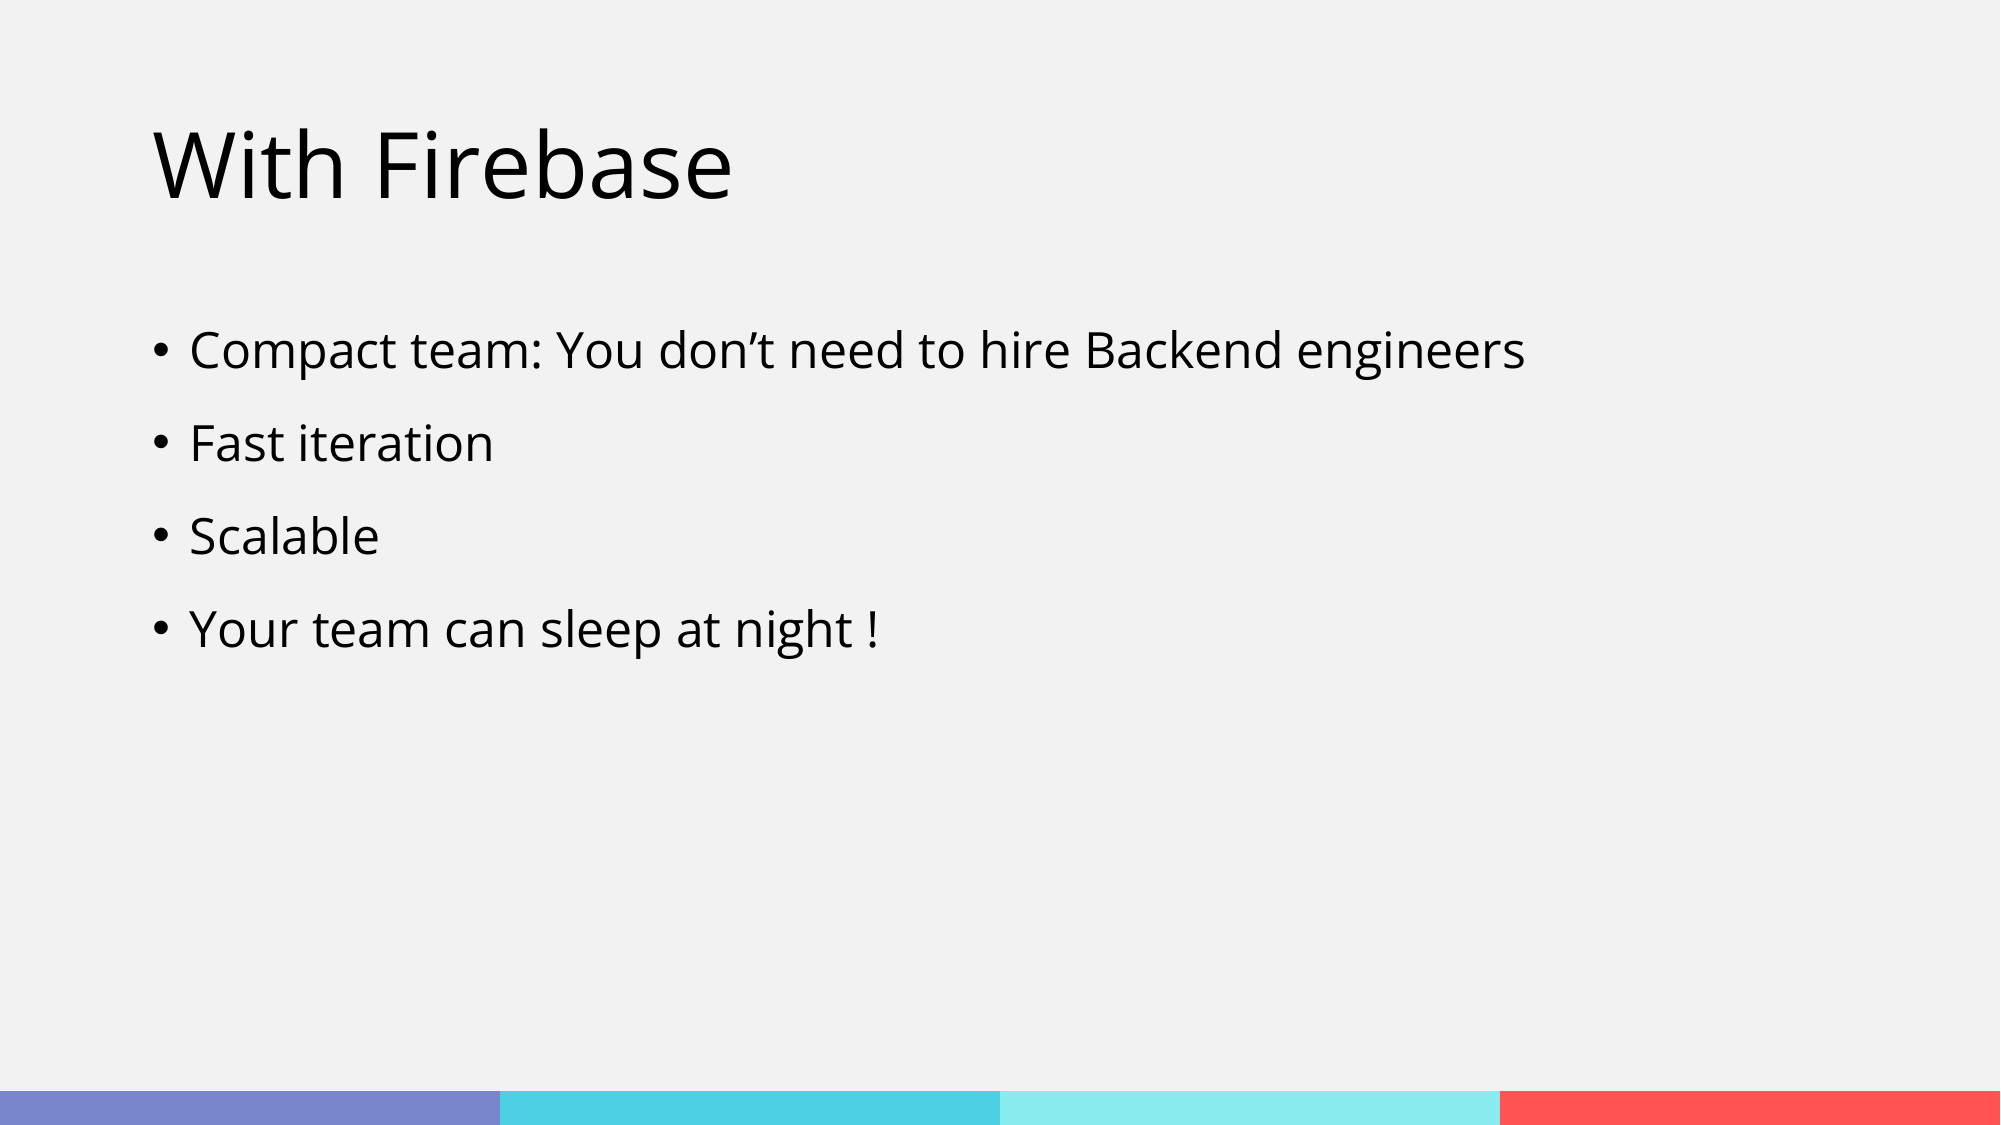

# With Firebase
Compact team: You don’t need to hire Backend engineers
Fast iteration
Scalable
Your team can sleep at night !